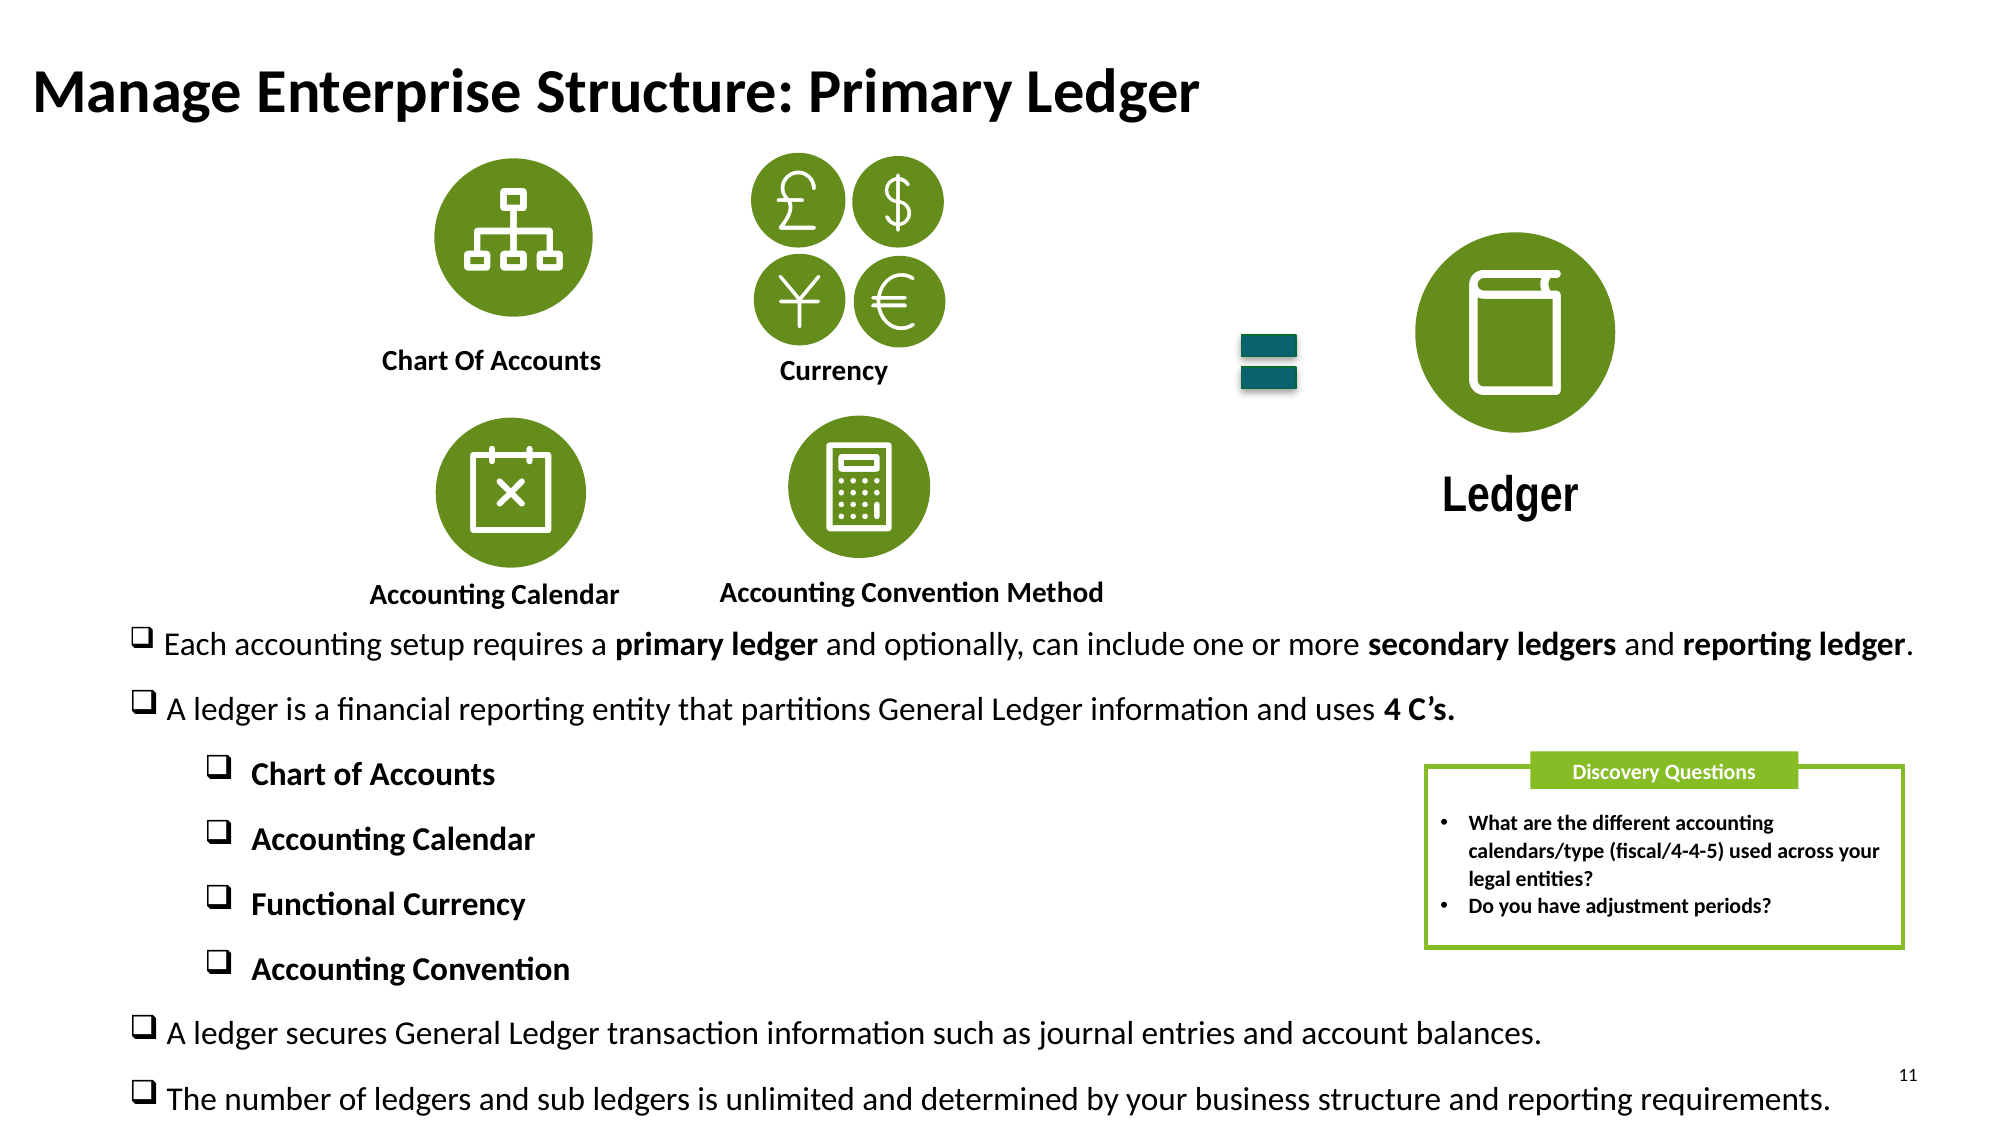

# Manage Enterprise Structure: Primary Ledger

Chart Of Accounts
Currency

Ledger
Accounting Convention Method
Accounting Calendar
 Each accounting setup requires a primary ledger and optionally, can include one or more secondary ledgers and reporting ledger.
 A ledger is a financial reporting entity that partitions General Ledger information and uses 4 C’s.
Chart of Accounts
Accounting Calendar
Functional Currency
Accounting Convention
 A ledger secures General Ledger transaction information such as journal entries and account balances.
 The number of ledgers and sub ledgers is unlimited and determined by your business structure and reporting requirements.
Discovery Questions

What are the different accounting calendars/type (fiscal/4-4-5) used across your legal entities?
Do you have adjustment periods?